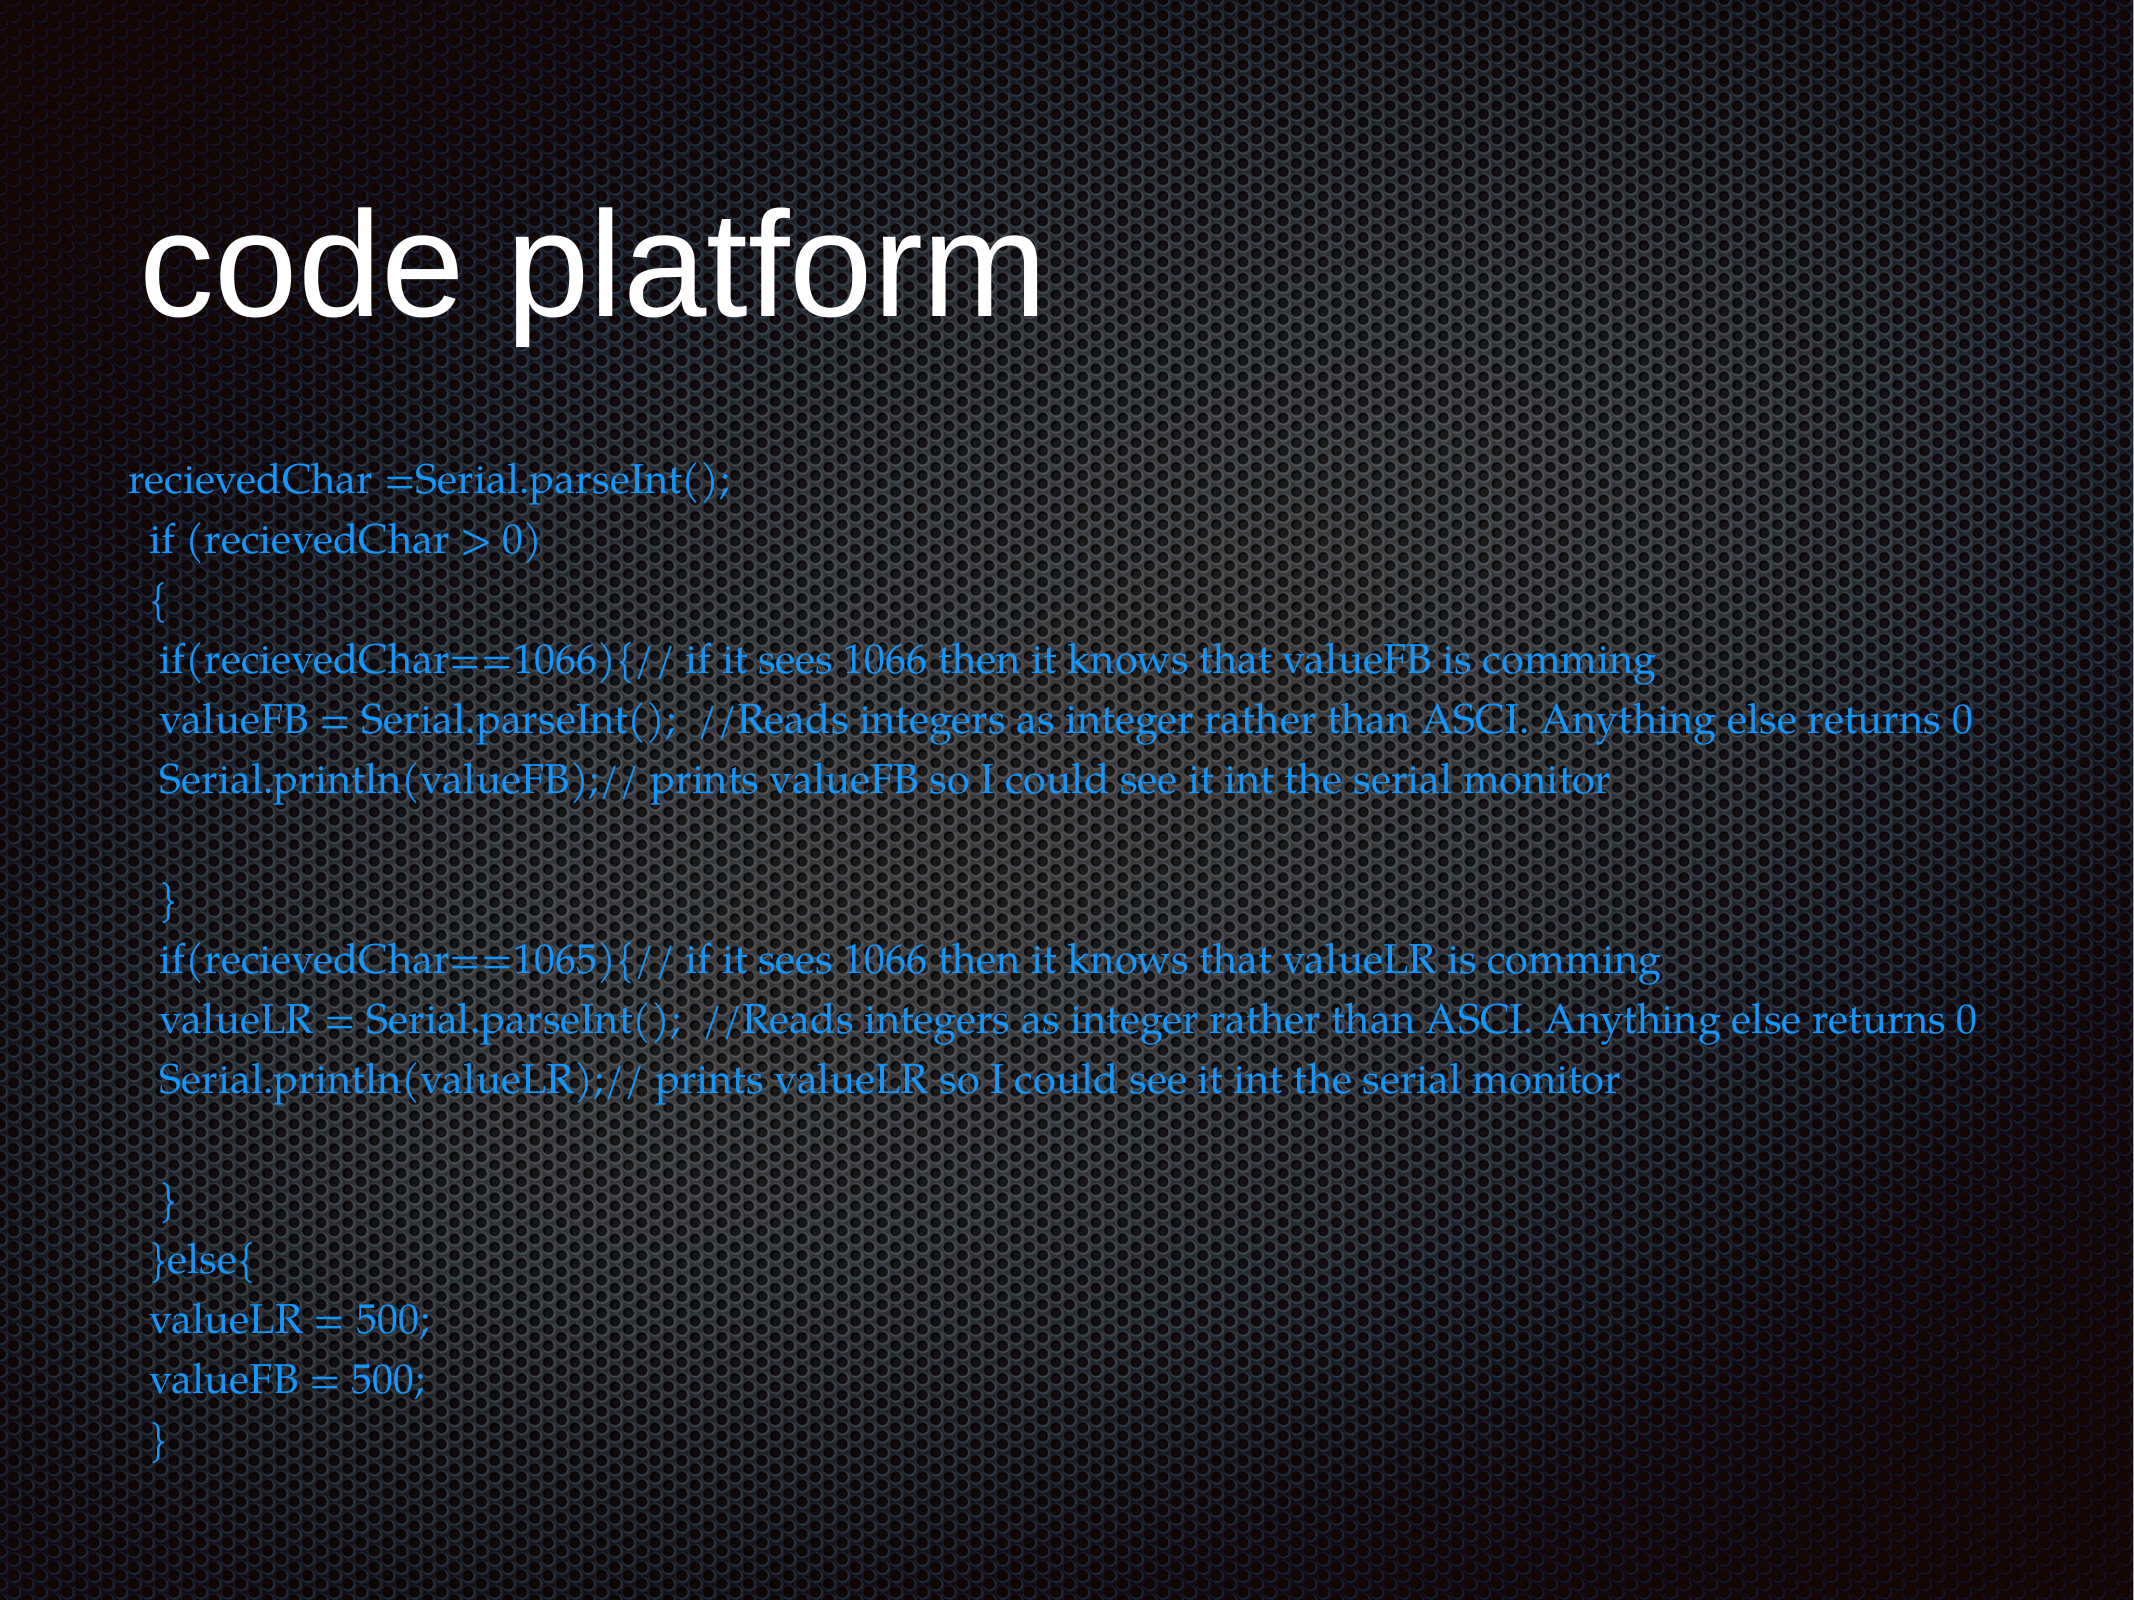

# code platform
recievedChar =Serial.parseInt();
  if (recievedChar > 0)
  {
   if(recievedChar==1066){// if it sees 1066 then it knows that valueFB is comming
   valueFB = Serial.parseInt();  //Reads integers as integer rather than ASCI. Anything else returns 0
   Serial.println(valueFB);// prints valueFB so I could see it int the serial monitor

   }
   if(recievedChar==1065){// if it sees 1066 then it knows that valueLR is comming
   valueLR = Serial.parseInt();  //Reads integers as integer rather than ASCI. Anything else returns 0
   Serial.println(valueLR);// prints valueLR so I could see it int the serial monitor

   }
  }else{
  valueLR = 500;
  valueFB = 500;
  }